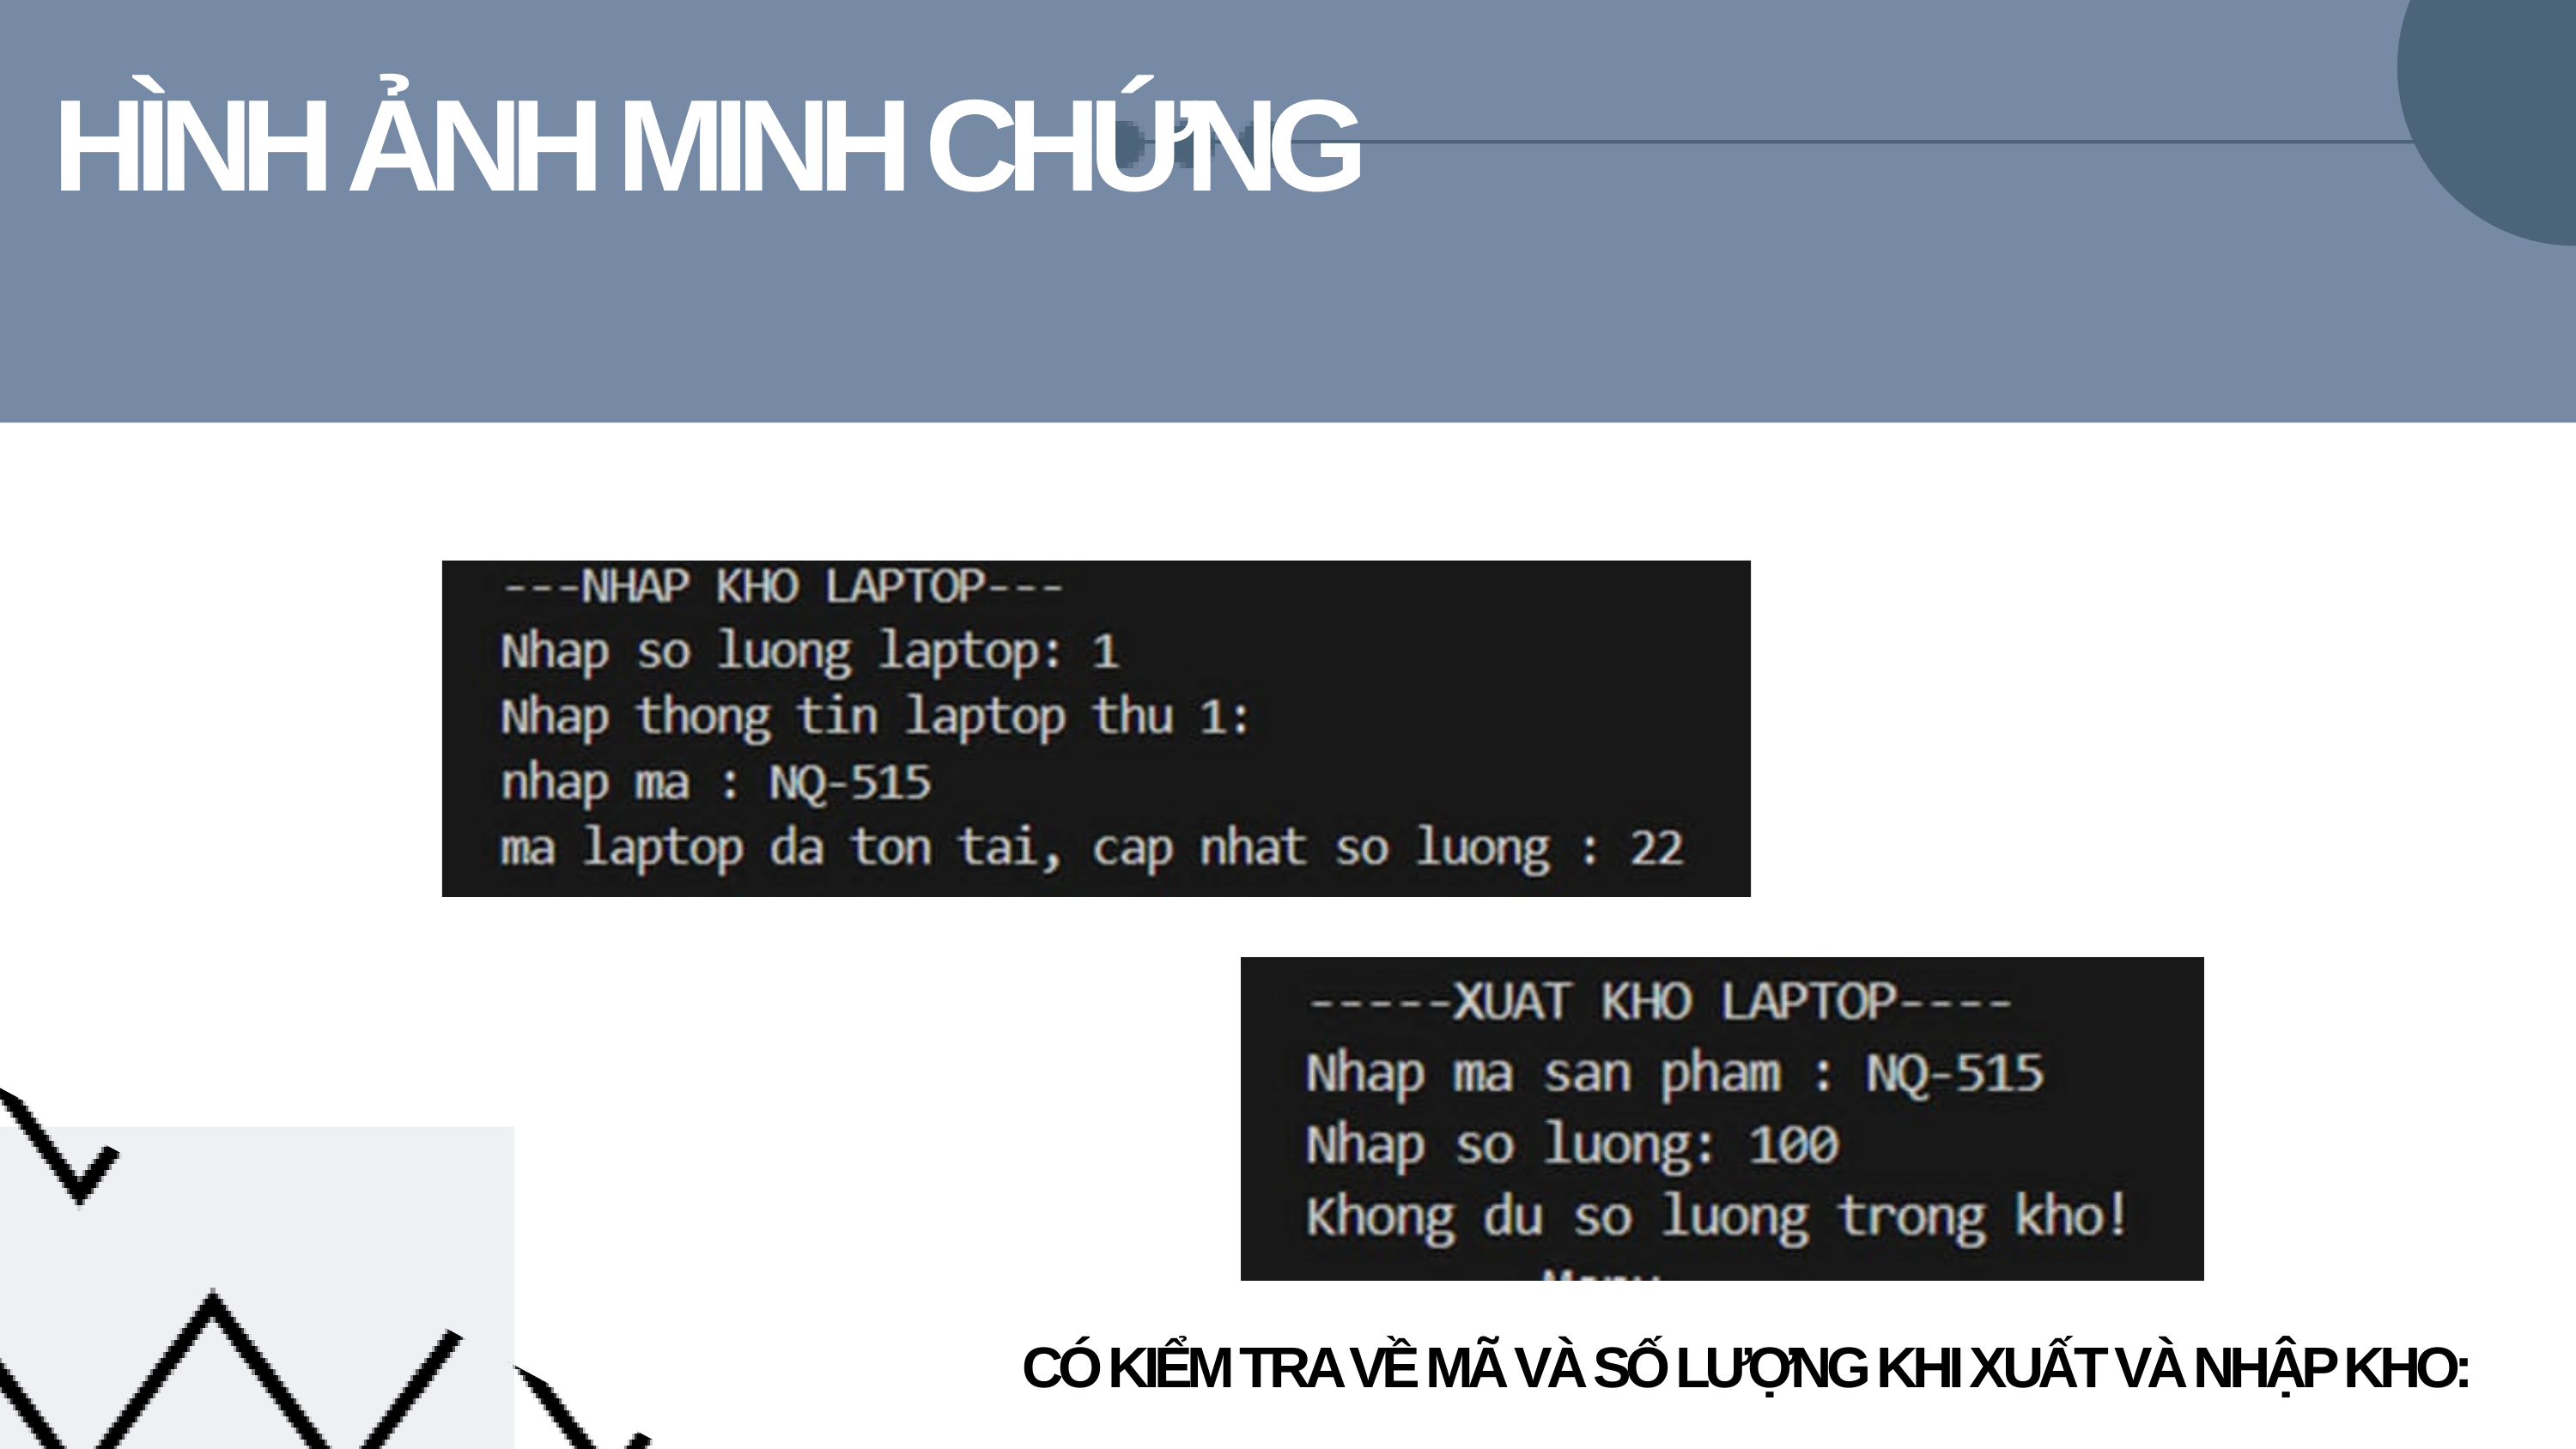

HÌNH ẢNH MINH CHỨNG

 CÓ KIỂM TRA VỀ MÃ VÀ SỐ LƯỢNG KHI XUẤT VÀ NHẬP KHO: